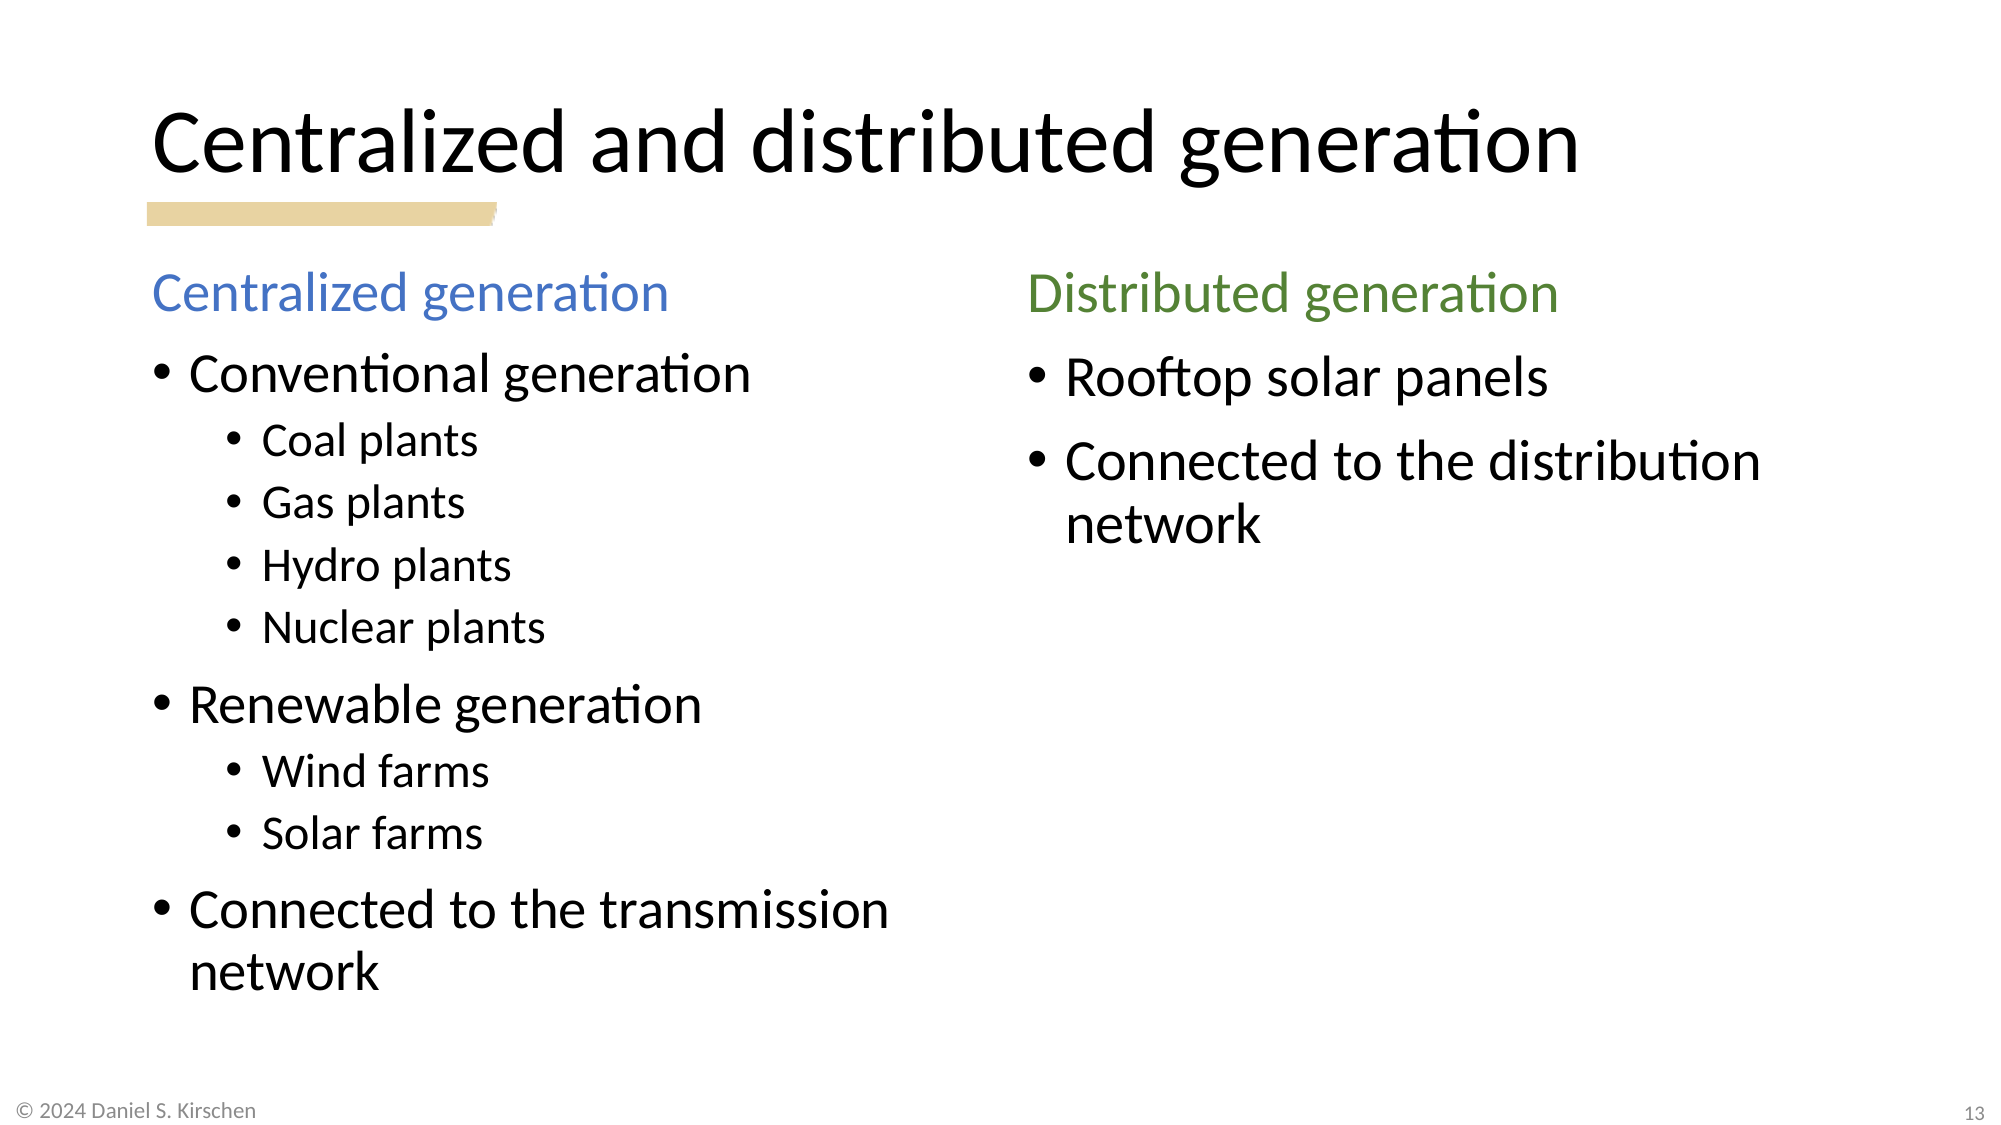

# Centralized and distributed generation
Centralized generation
Conventional generation
Coal plants
Gas plants
Hydro plants
Nuclear plants
Renewable generation
Wind farms
Solar farms
Connected to the transmission network

Distributed generation
Rooftop solar panels
Connected to the distribution network
© 2024 Daniel S. Kirschen
13